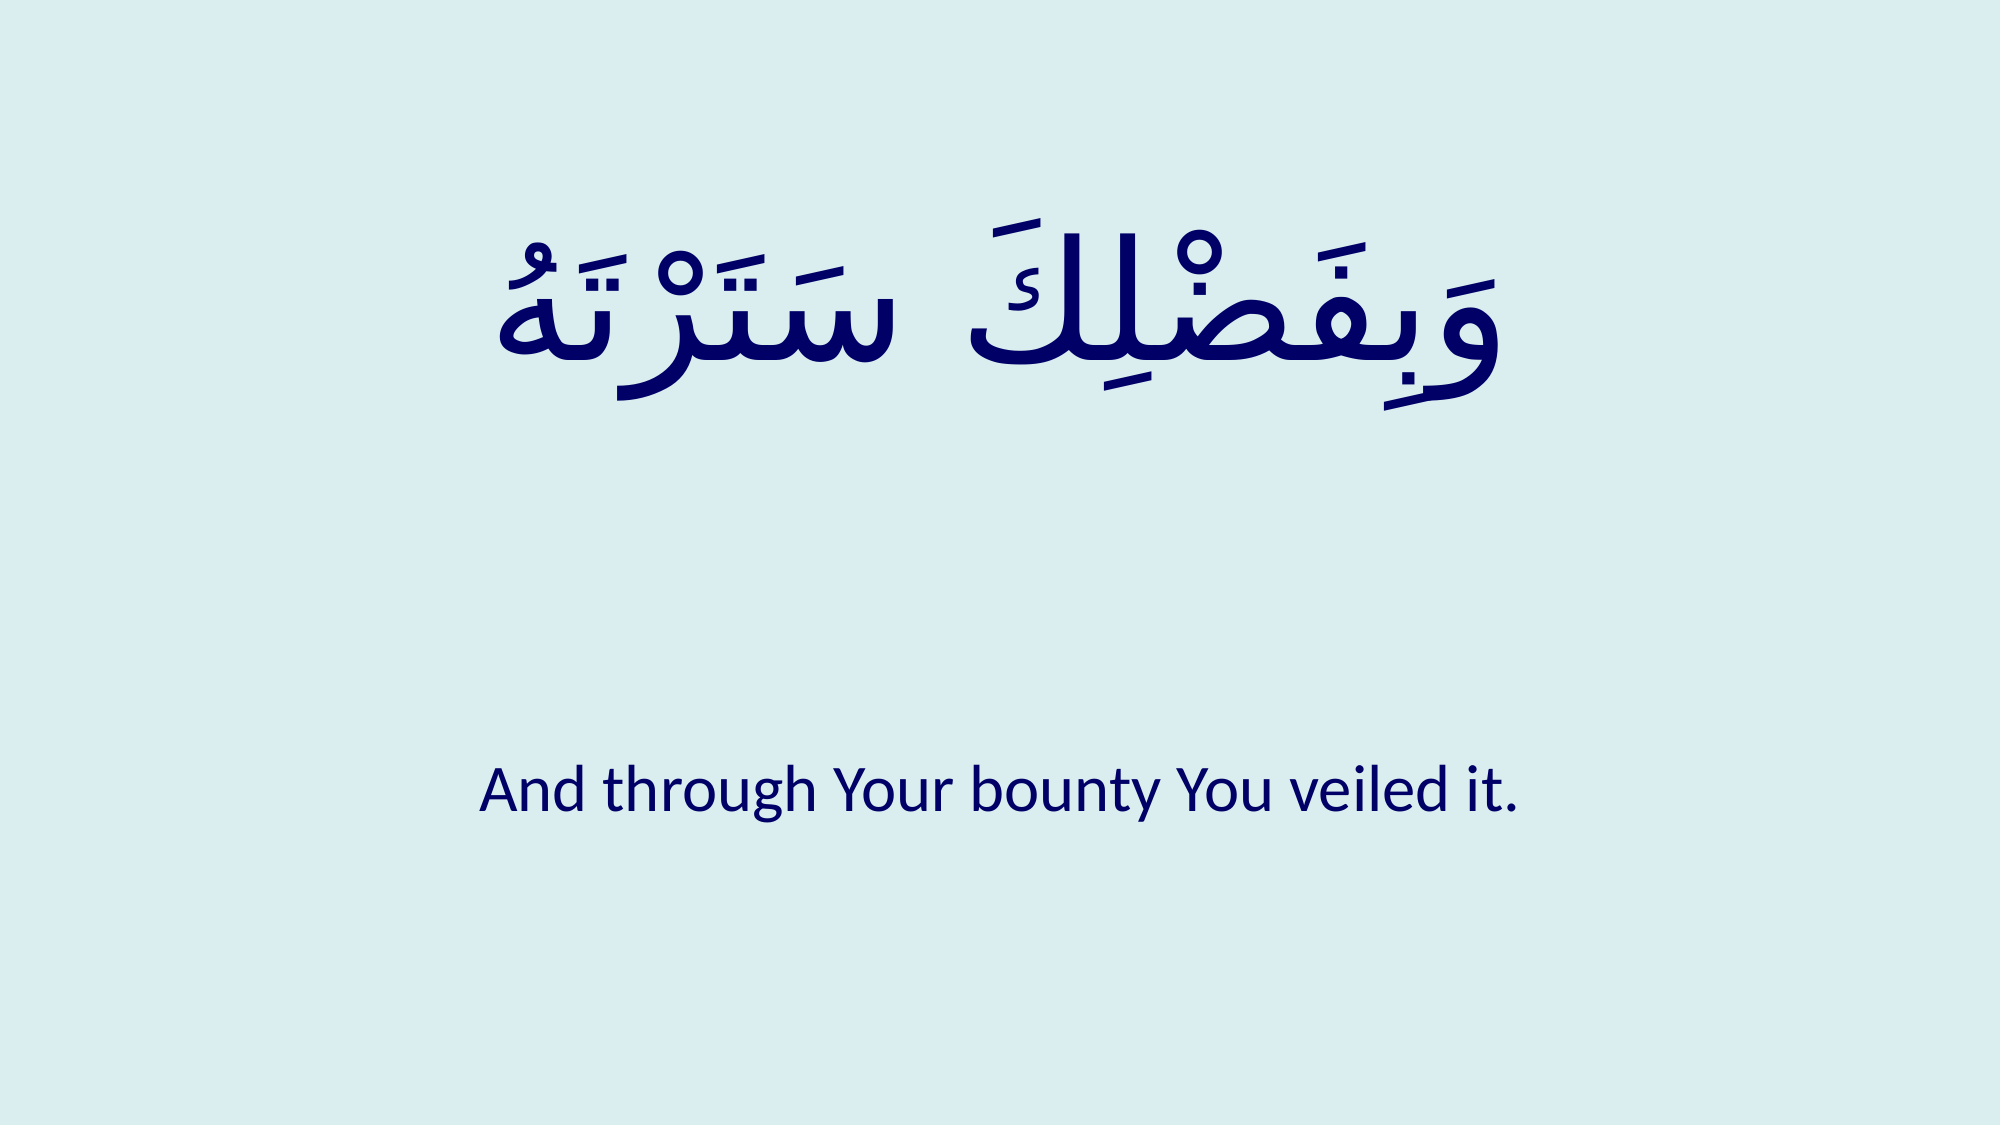

# وَبِفَضْلِكَ سَتَرْتَهُ
And through Your bounty You veiled it.